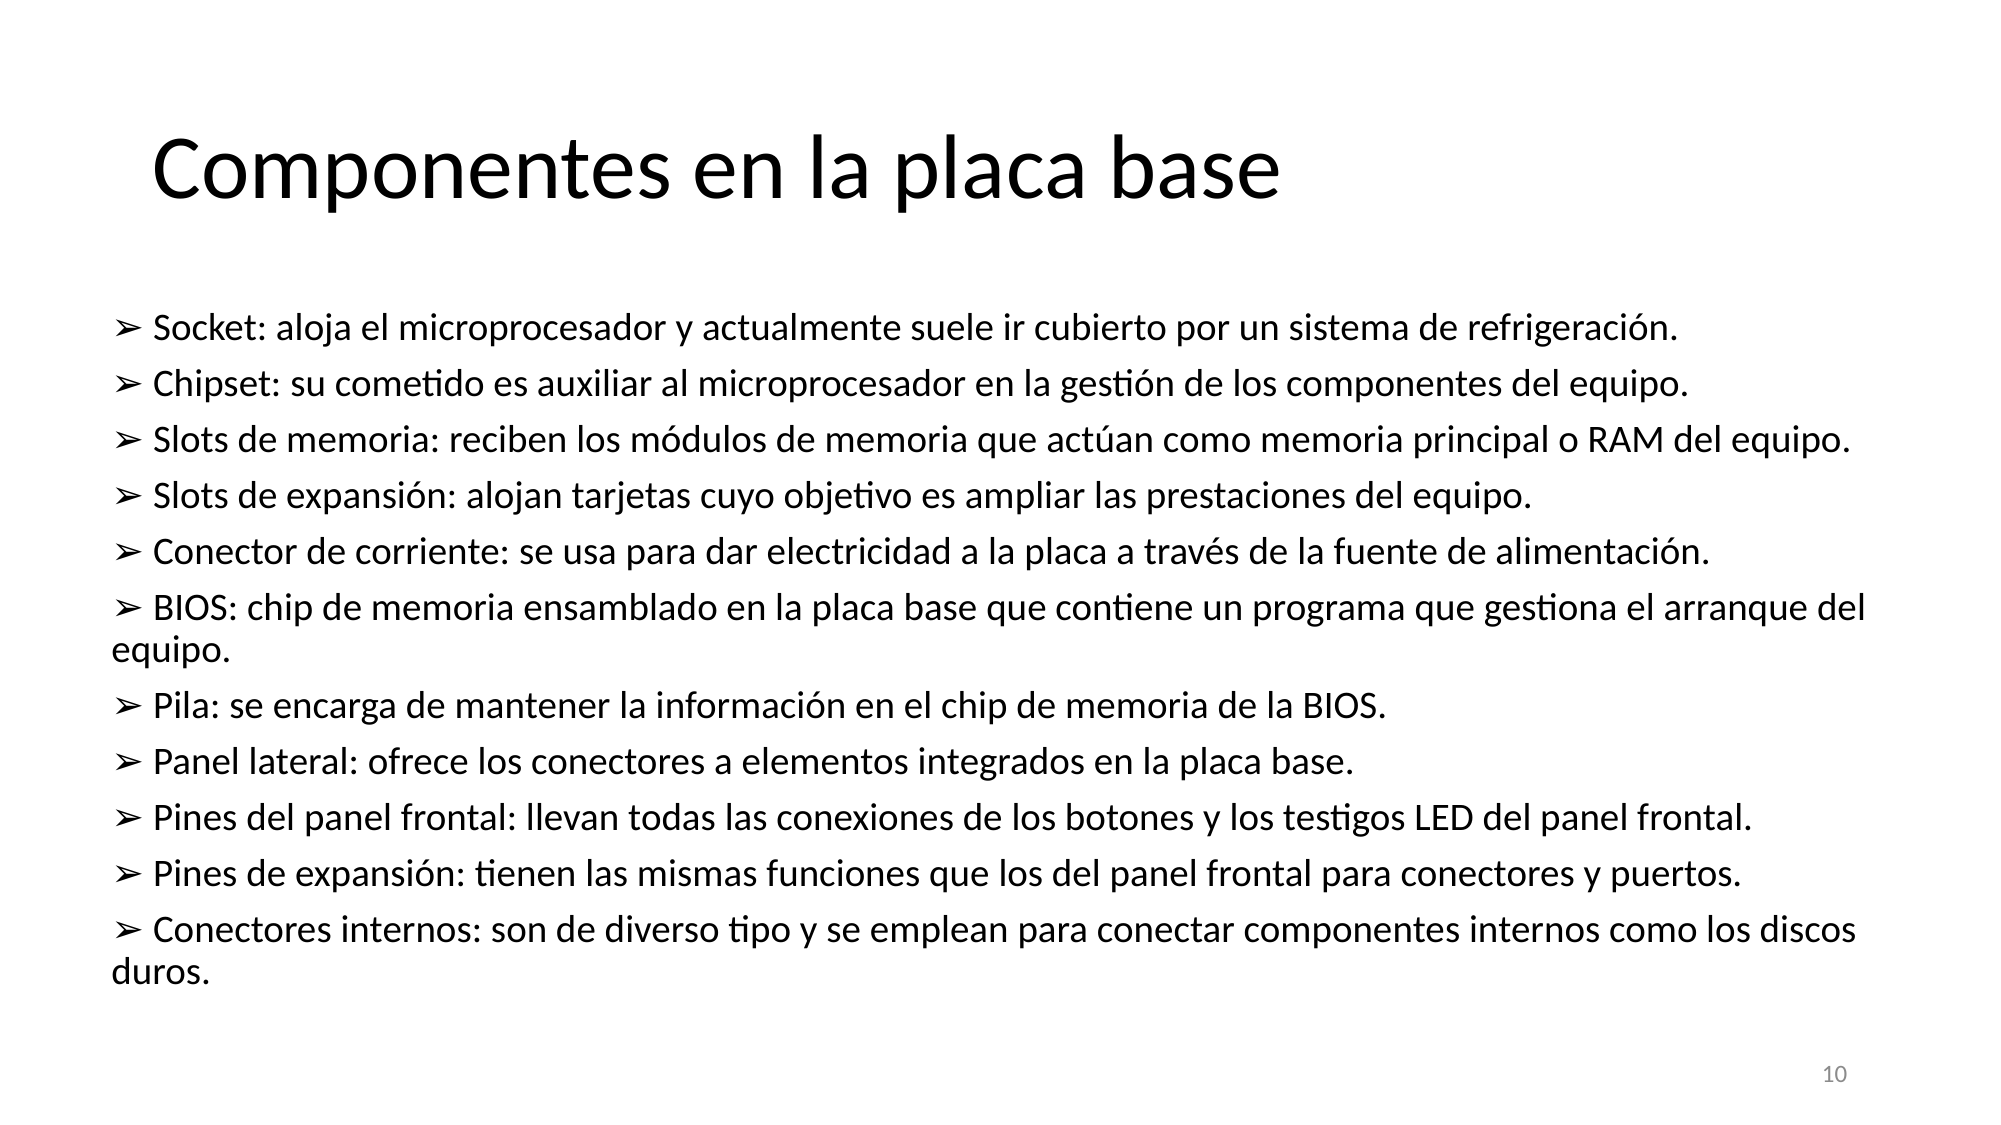

# Componentes en la placa base
➢ Socket: aloja el microprocesador y actualmente suele ir cubierto por un sistema de refrigeración.
➢ Chipset: su cometido es auxiliar al microprocesador en la gestión de los componentes del equipo.
➢ Slots de memoria: reciben los módulos de memoria que actúan como memoria principal o RAM del equipo.
➢ Slots de expansión: alojan tarjetas cuyo objetivo es ampliar las prestaciones del equipo.
➢ Conector de corriente: se usa para dar electricidad a la placa a través de la fuente de alimentación.
➢ BIOS: chip de memoria ensamblado en la placa base que contiene un programa que gestiona el arranque del equipo.
➢ Pila: se encarga de mantener la información en el chip de memoria de la BIOS.
➢ Panel lateral: ofrece los conectores a elementos integrados en la placa base.
➢ Pines del panel frontal: llevan todas las conexiones de los botones y los testigos LED del panel frontal.
➢ Pines de expansión: tienen las mismas funciones que los del panel frontal para conectores y puertos.
➢ Conectores internos: son de diverso tipo y se emplean para conectar componentes internos como los discos duros.
10